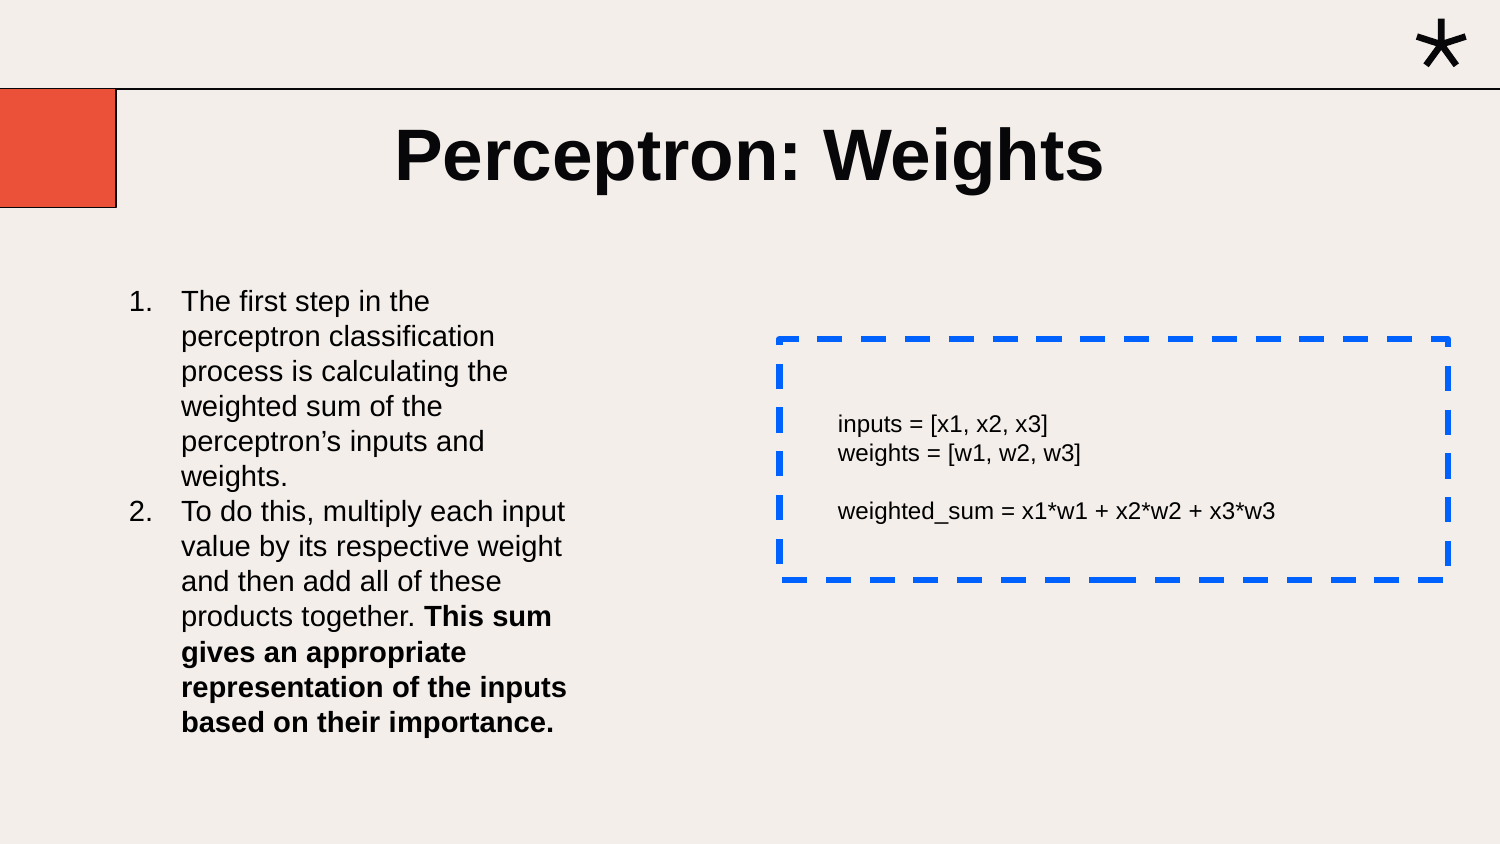

# Perceptron: Weights
The first step in the perceptron classification process is calculating the weighted sum of the perceptron’s inputs and weights.
To do this, multiply each input value by its respective weight and then add all of these products together. This sum gives an appropriate representation of the inputs based on their importance.

inputs = [x1, x2, x3]
weights = [w1, w2, w3]

weighted_sum = x1*w1 + x2*w2 + x3*w3